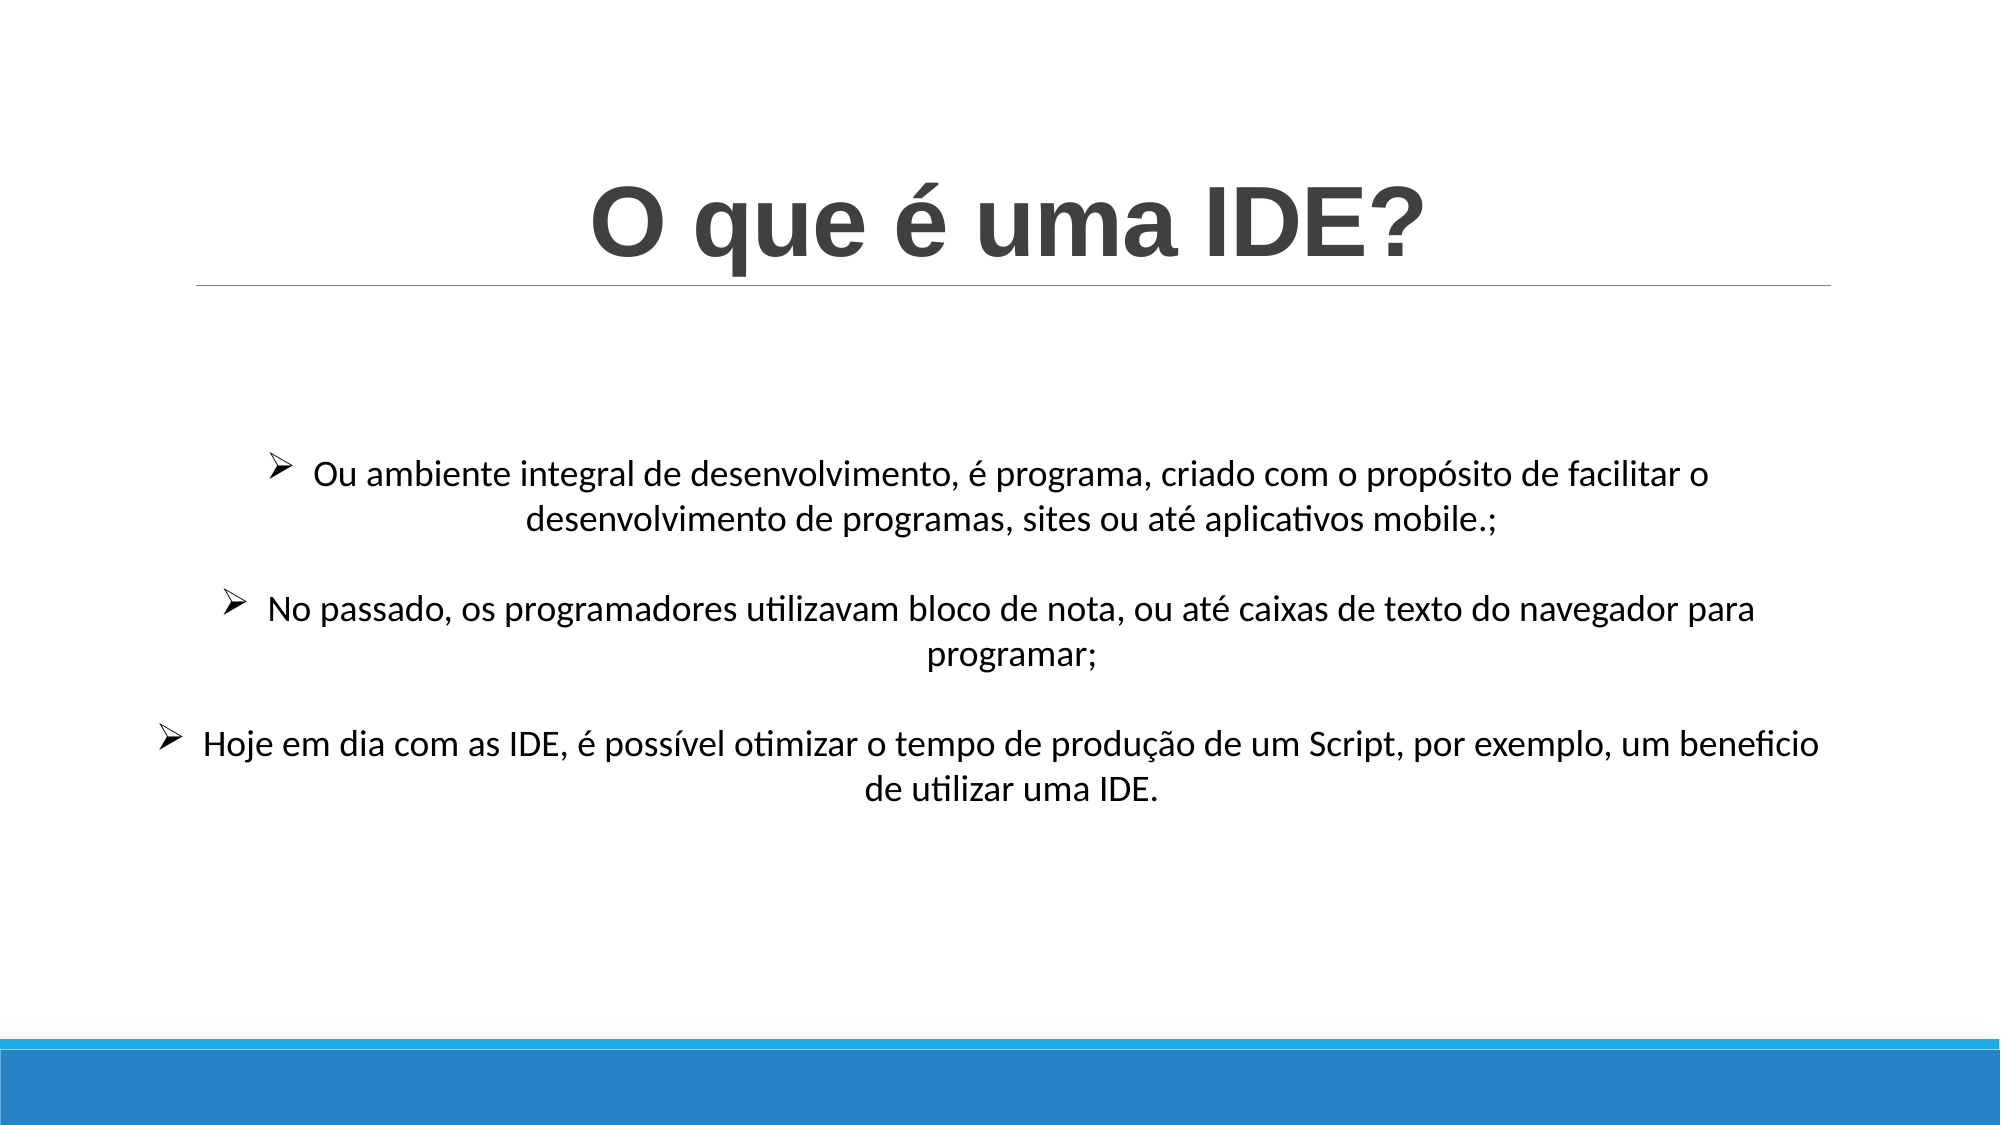

# O que é uma IDE?
Ou ambiente integral de desenvolvimento, é programa, criado com o propósito de facilitar o desenvolvimento de programas, sites ou até aplicativos mobile.;

No passado, os programadores utilizavam bloco de nota, ou até caixas de texto do navegador para programar;

Hoje em dia com as IDE, é possível otimizar o tempo de produção de um Script, por exemplo, um beneficio de utilizar uma IDE.